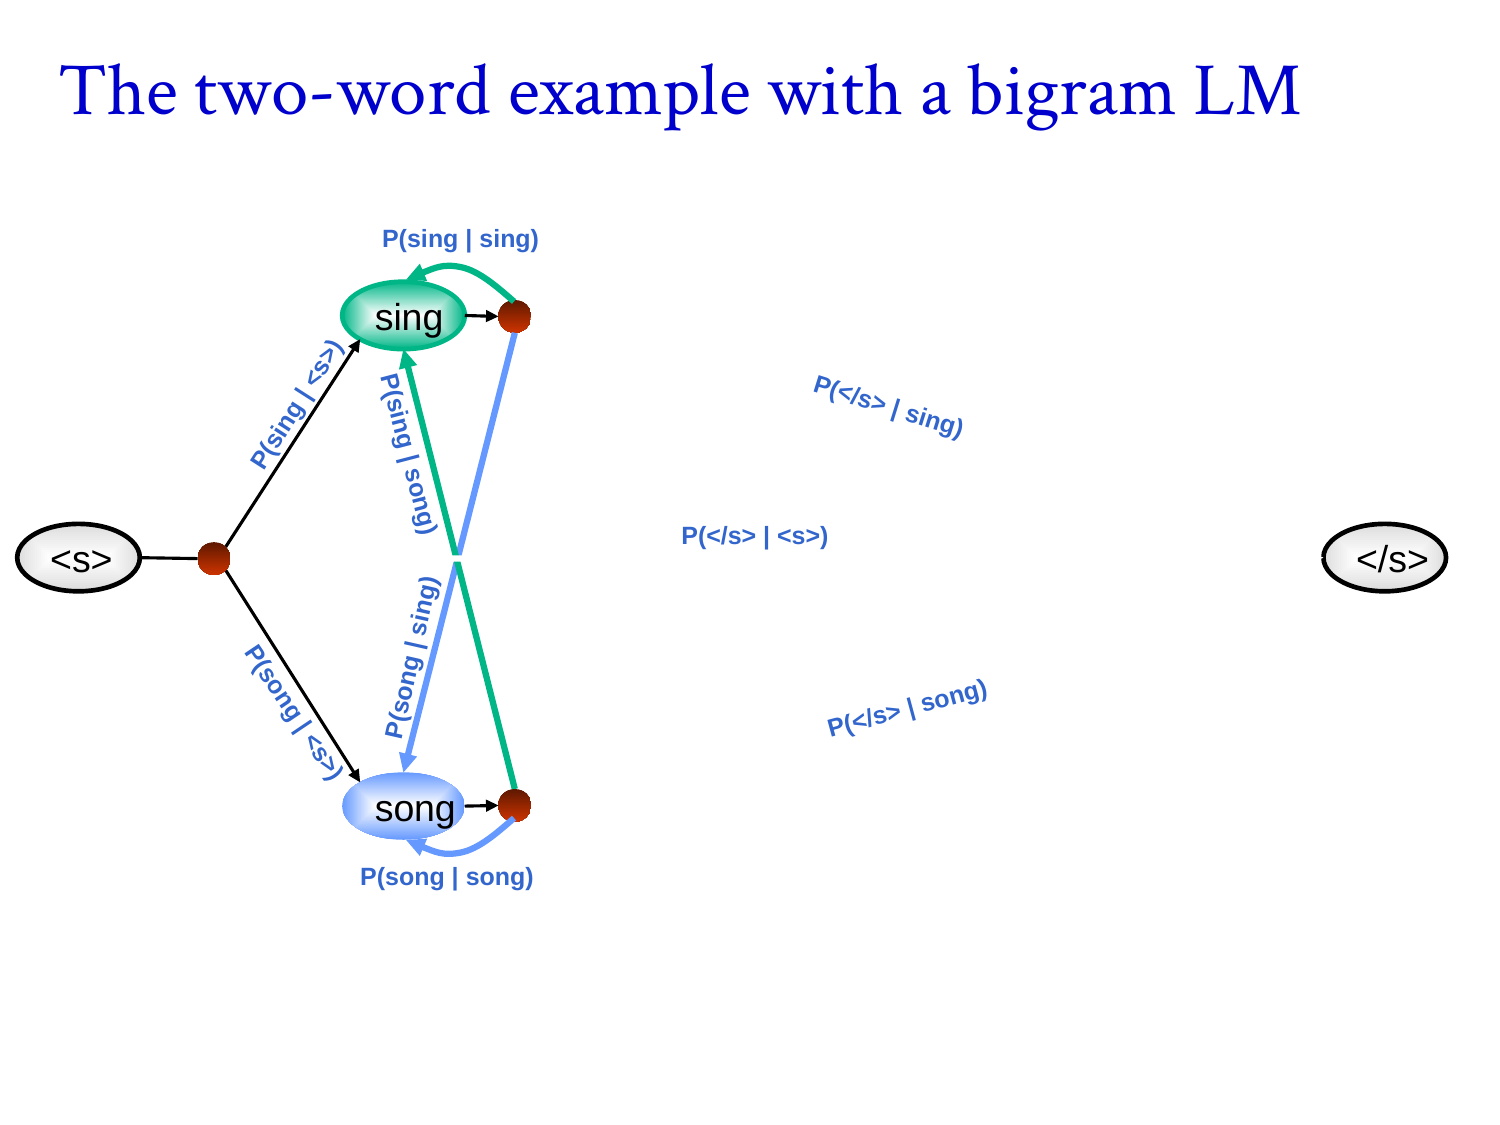

The two-word example with a bigram LM
P(sing | sing)

sing

P(sing | <s>)
P(</s> | sing)
P(sing | song)
P(</s> | <s>)
<s>
</s>

P(song | sing)
P(</s> | song)
P(song | <s>)
song

P(song | song)